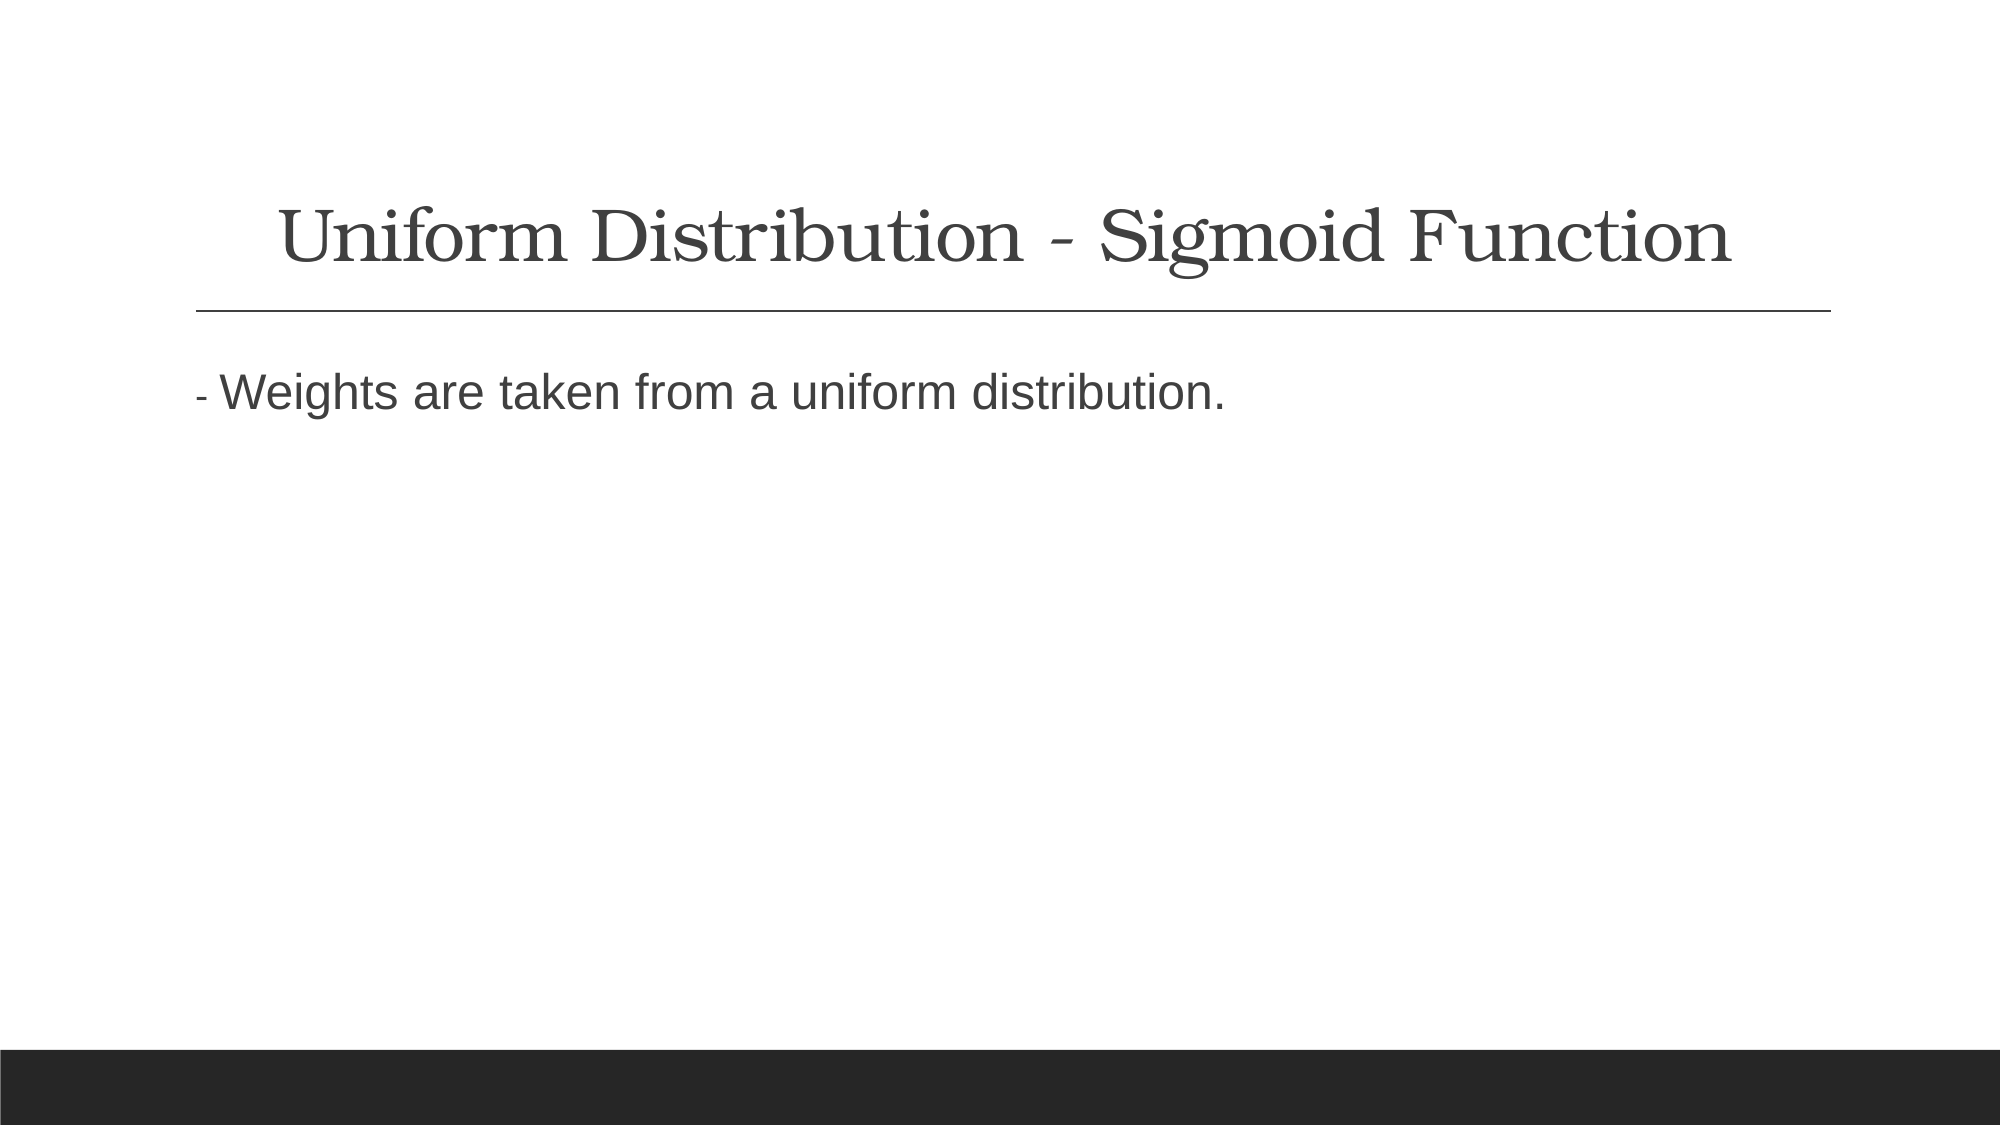

# Uniform Distribution - Sigmoid Function
- Weights are taken from a uniform distribution.